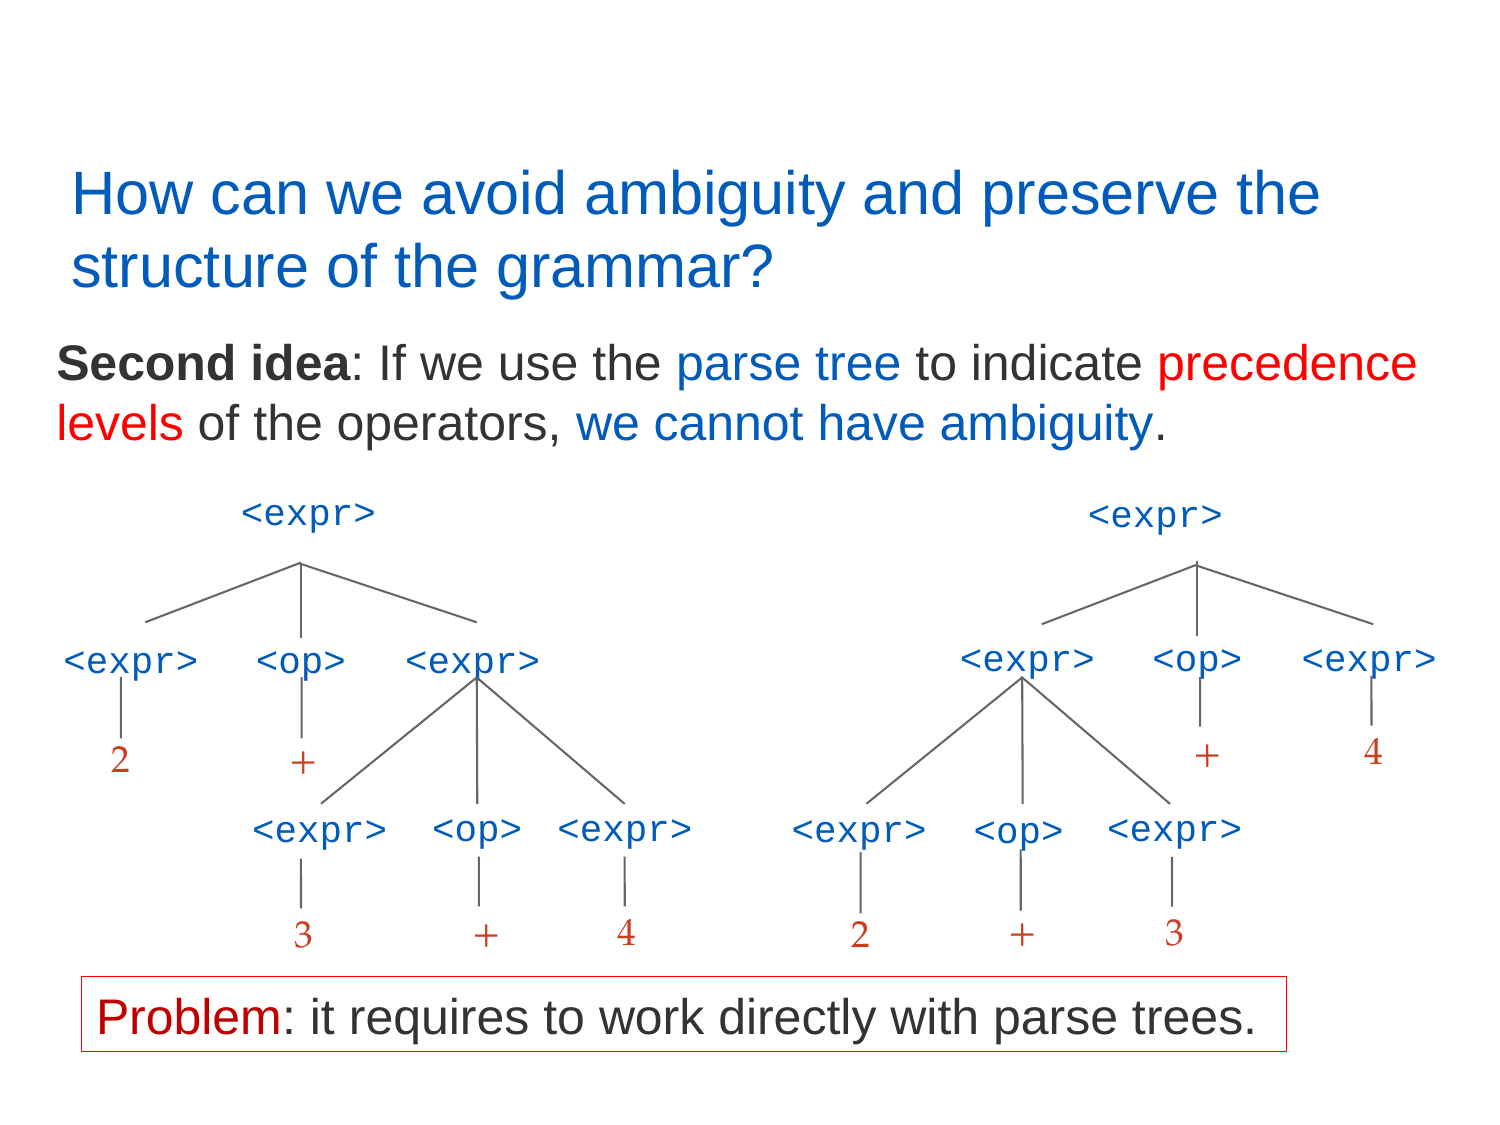

How can we avoid ambiguity and preserve the structure of the grammar?
Second idea: If we use the parse tree to indicate precedence levels of the operators, we cannot have ambiguity.
<expr>

2

3
<expr>

<expr>
<expr>
<op>
<expr>
<expr>
<op>

4
+
+
<op>
<expr>
<expr>
<expr>
<expr>
<op>

+
+
4
3
2
Problem: it requires to work directly with parse trees.